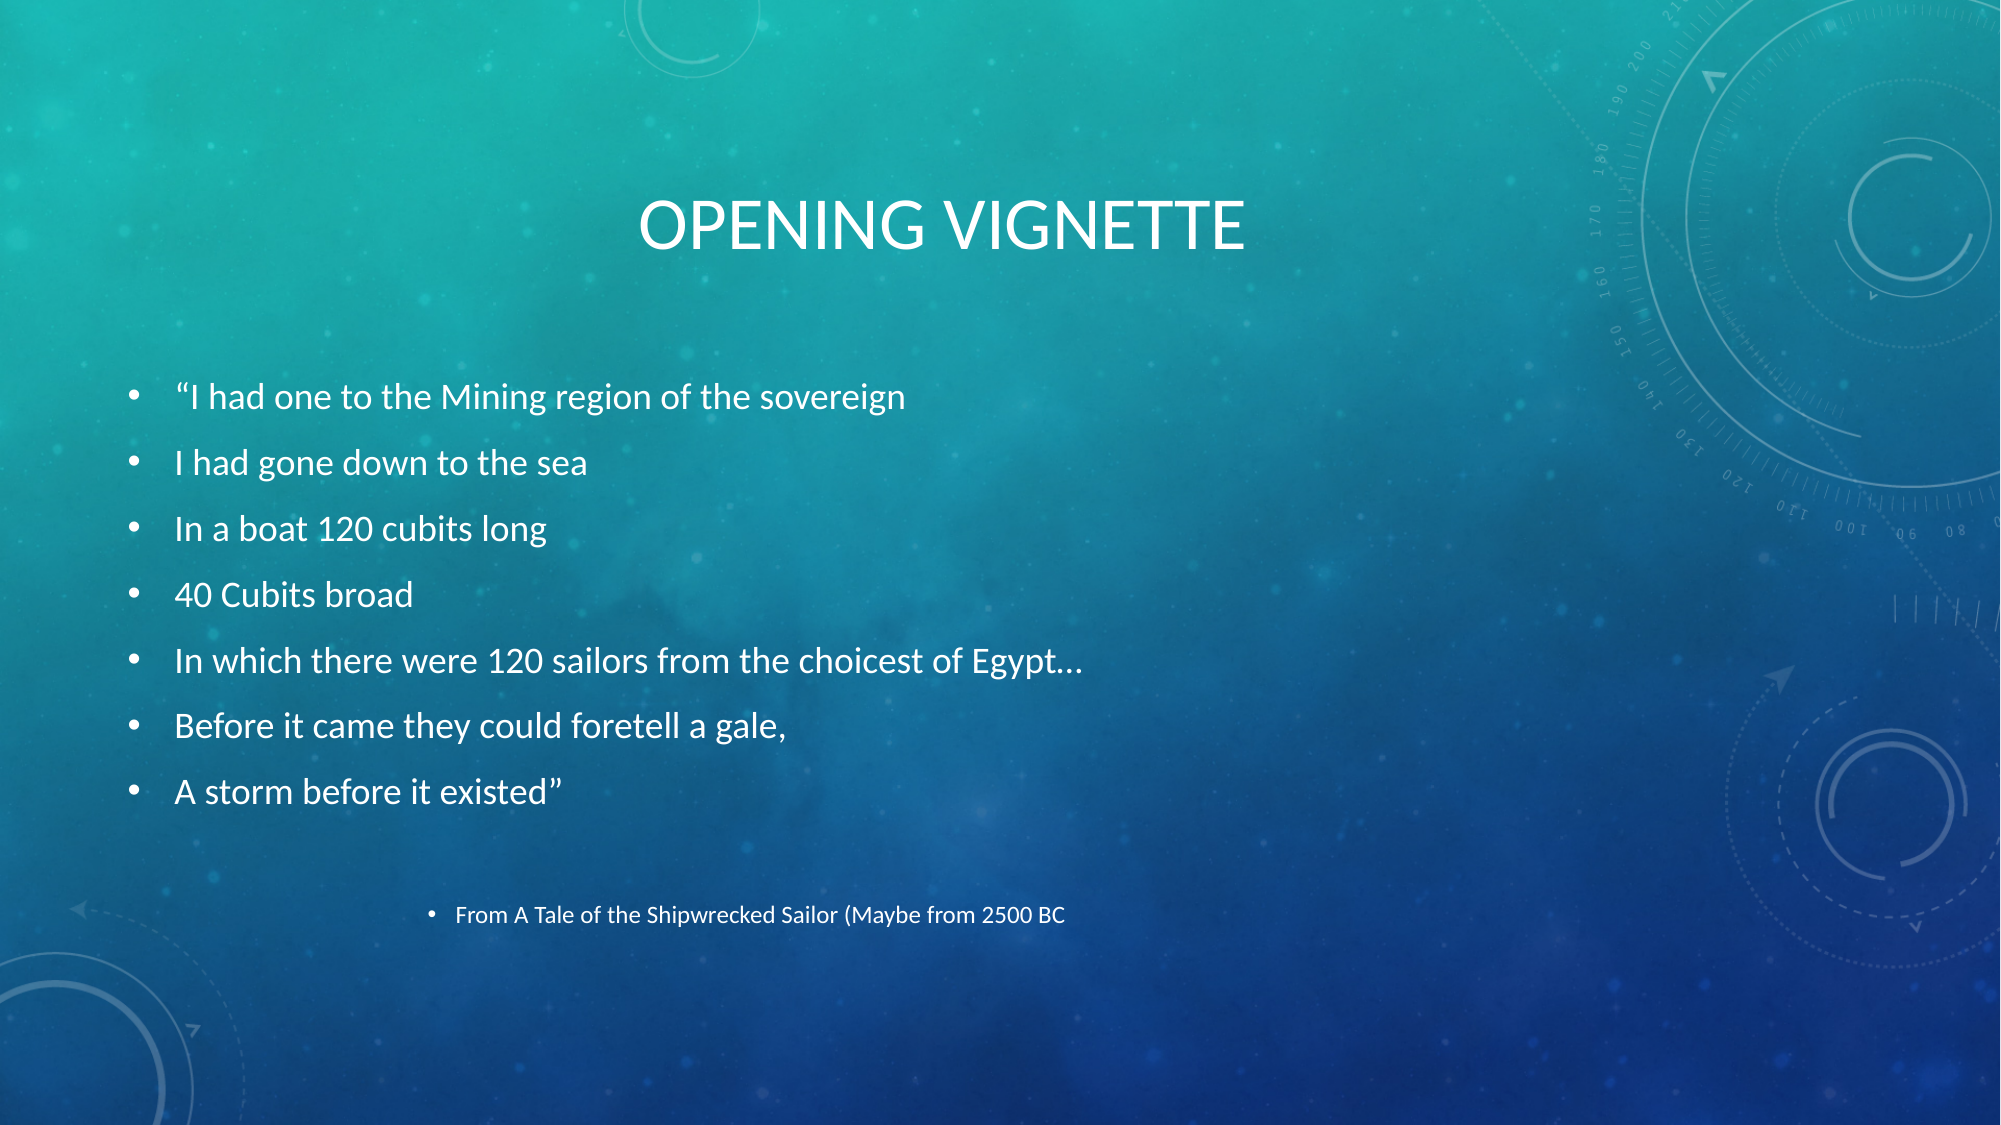

# Opening vignette
“I had one to the Mining region of the sovereign
I had gone down to the sea
In a boat 120 cubits long
40 Cubits broad
In which there were 120 sailors from the choicest of Egypt…
Before it came they could foretell a gale,
A storm before it existed”

From A Tale of the Shipwrecked Sailor (Maybe from 2500 BC